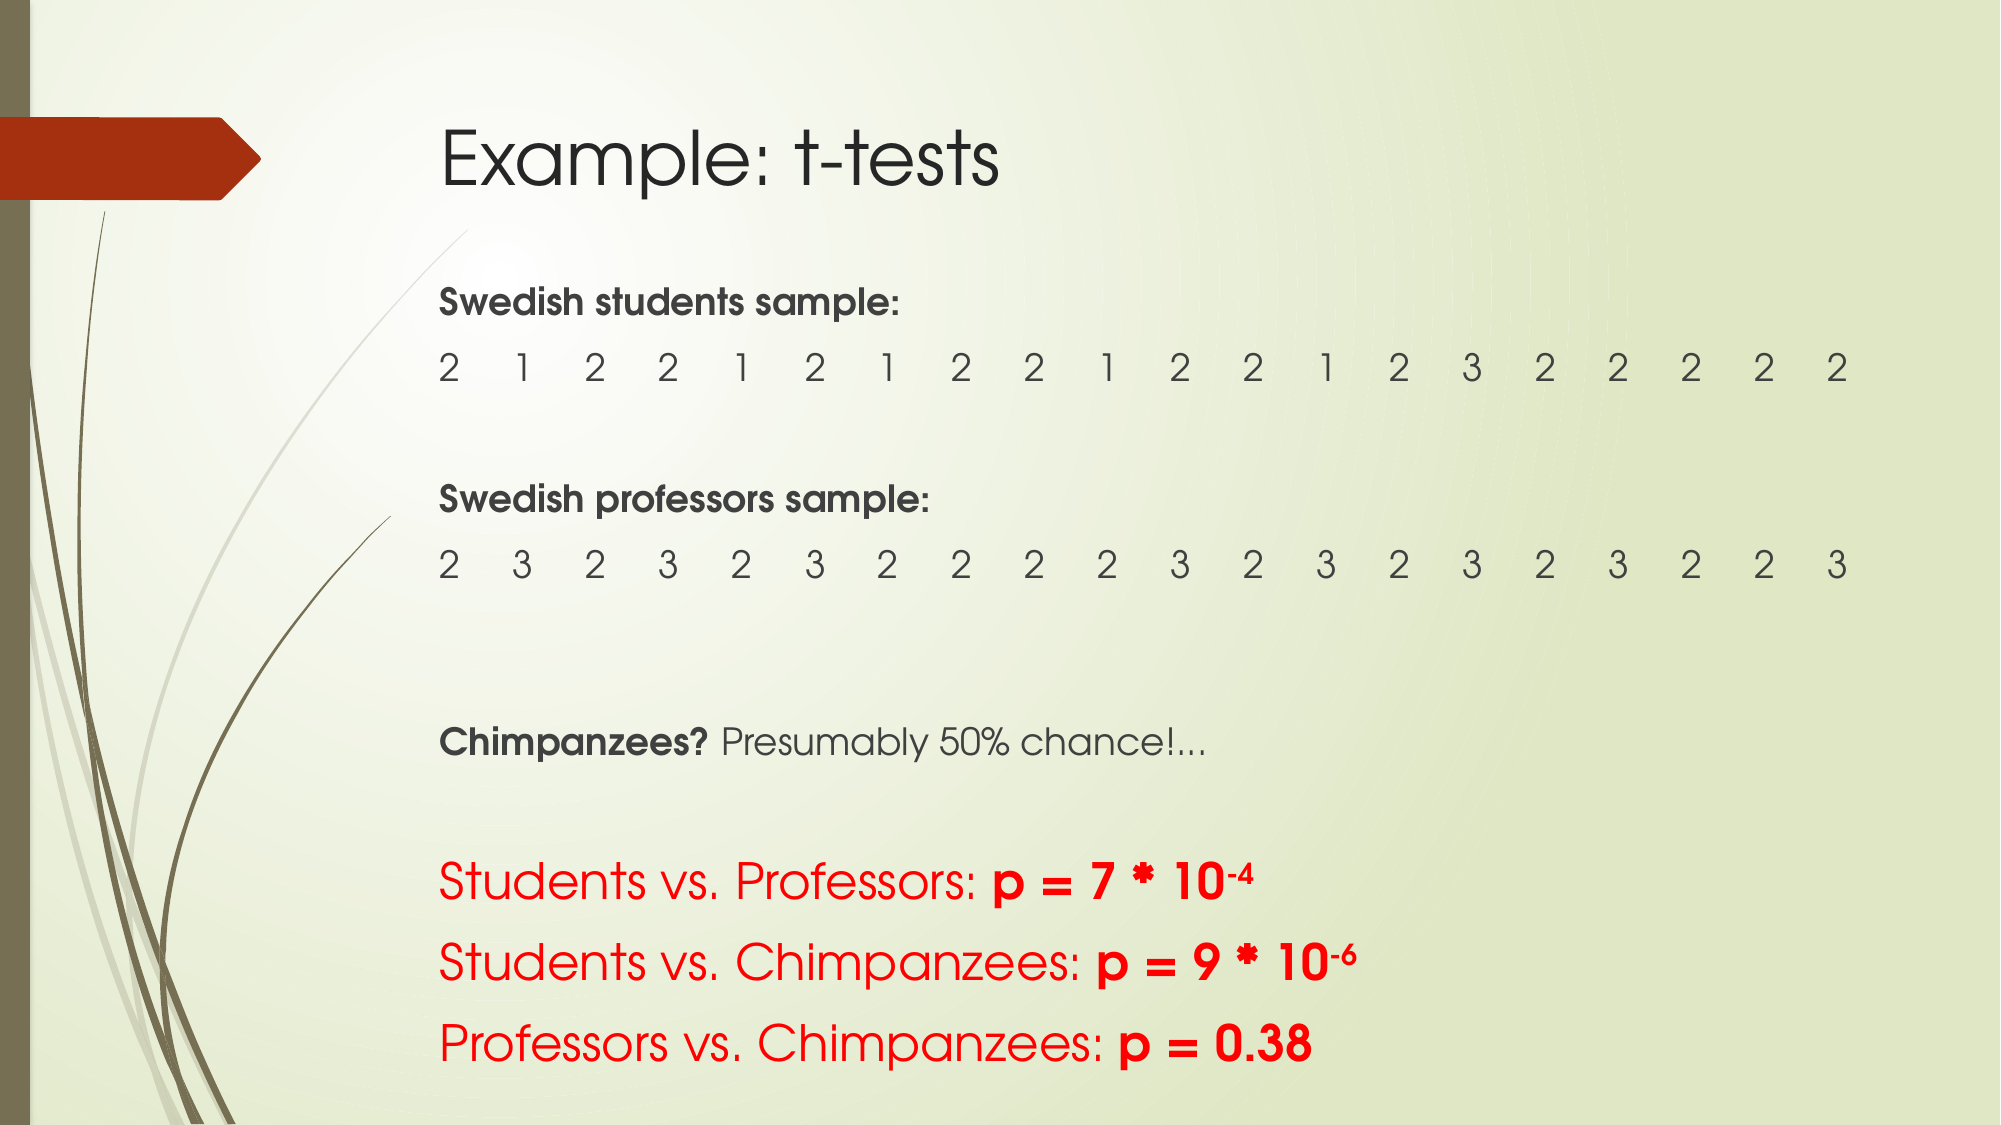

# Example: t-tests
Swedish students sample:
2     1     2     2     1     2     1     2     2     1     2     2     1     2     3     2     2     2     2     2

Swedish professors sample:
2     3     2     3     2     3     2     2     2     2     3     2     3     2     3     2     3     2     2     3

Chimpanzees? Presumably 50% chance!...

Students vs. Professors: p = 7 * 10-4
Students vs. Chimpanzees: p = 9 * 10-6
Professors vs. Chimpanzees: p = 0.38